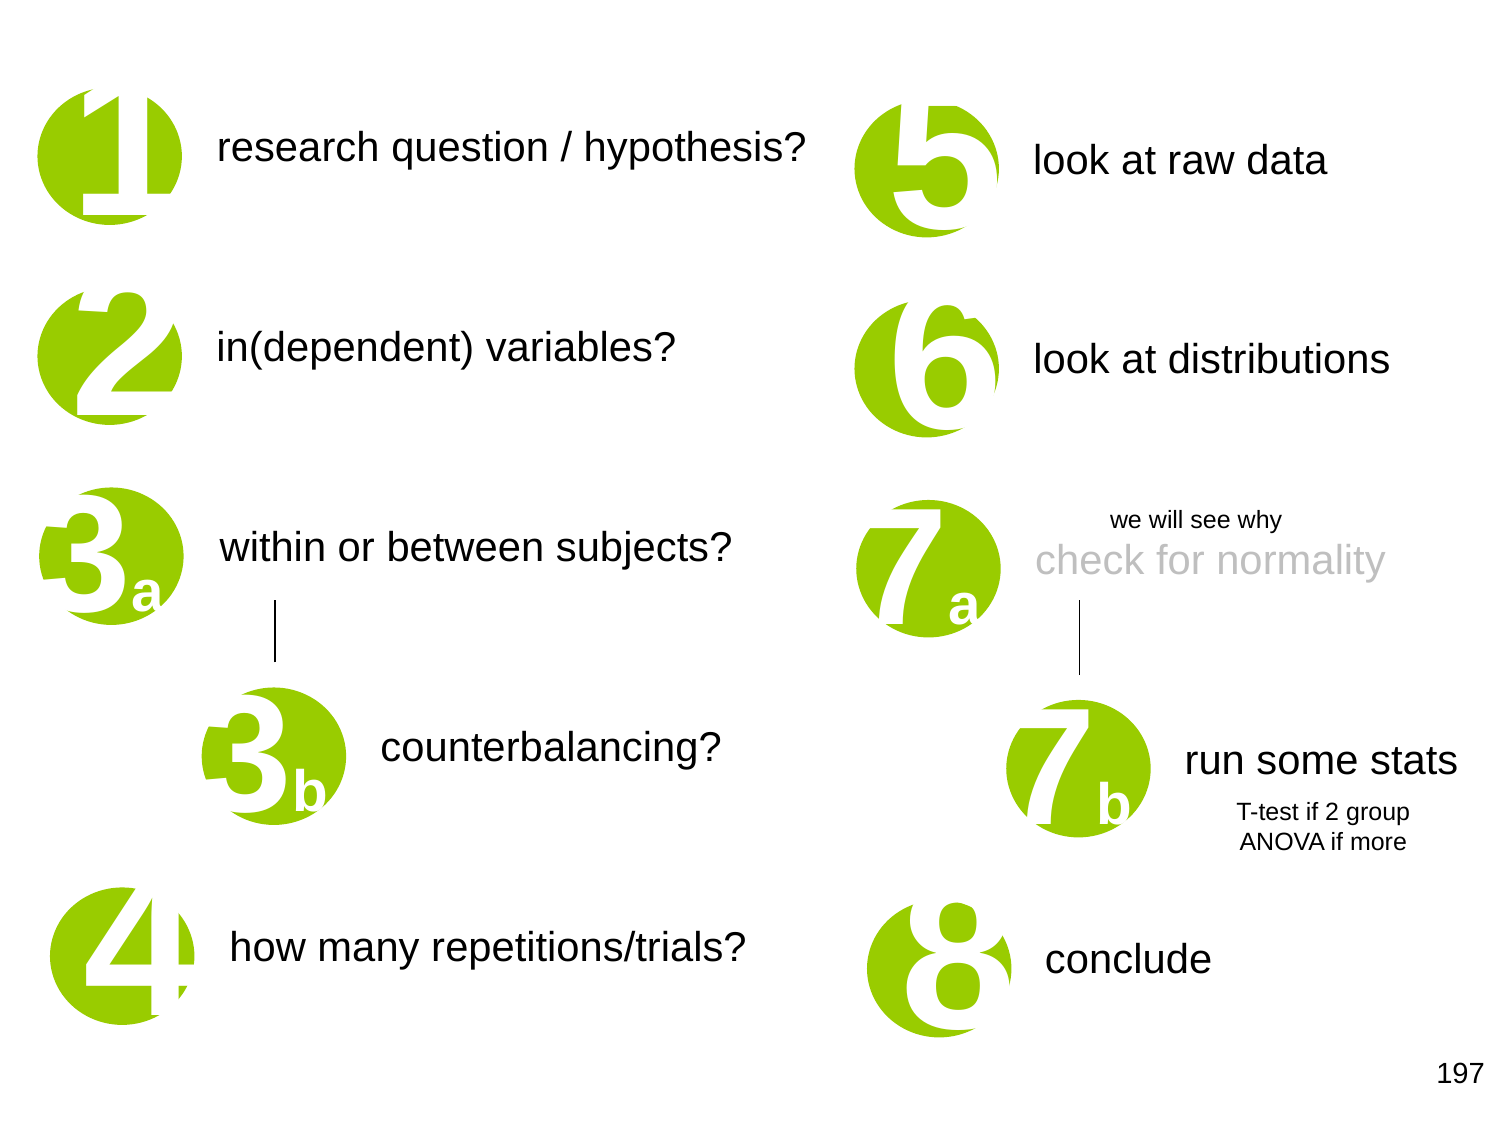

1

5
research question / hypothesis?
look at raw data

2

6
in(dependent) variables?
look at distributions

3a
we will see why

7a
within or between subjects?
check for normality

3b

7b
counterbalancing?
run some stats
T-test if 2 group
ANOVA if more

4

8
how many repetitions/trials?
conclude
197